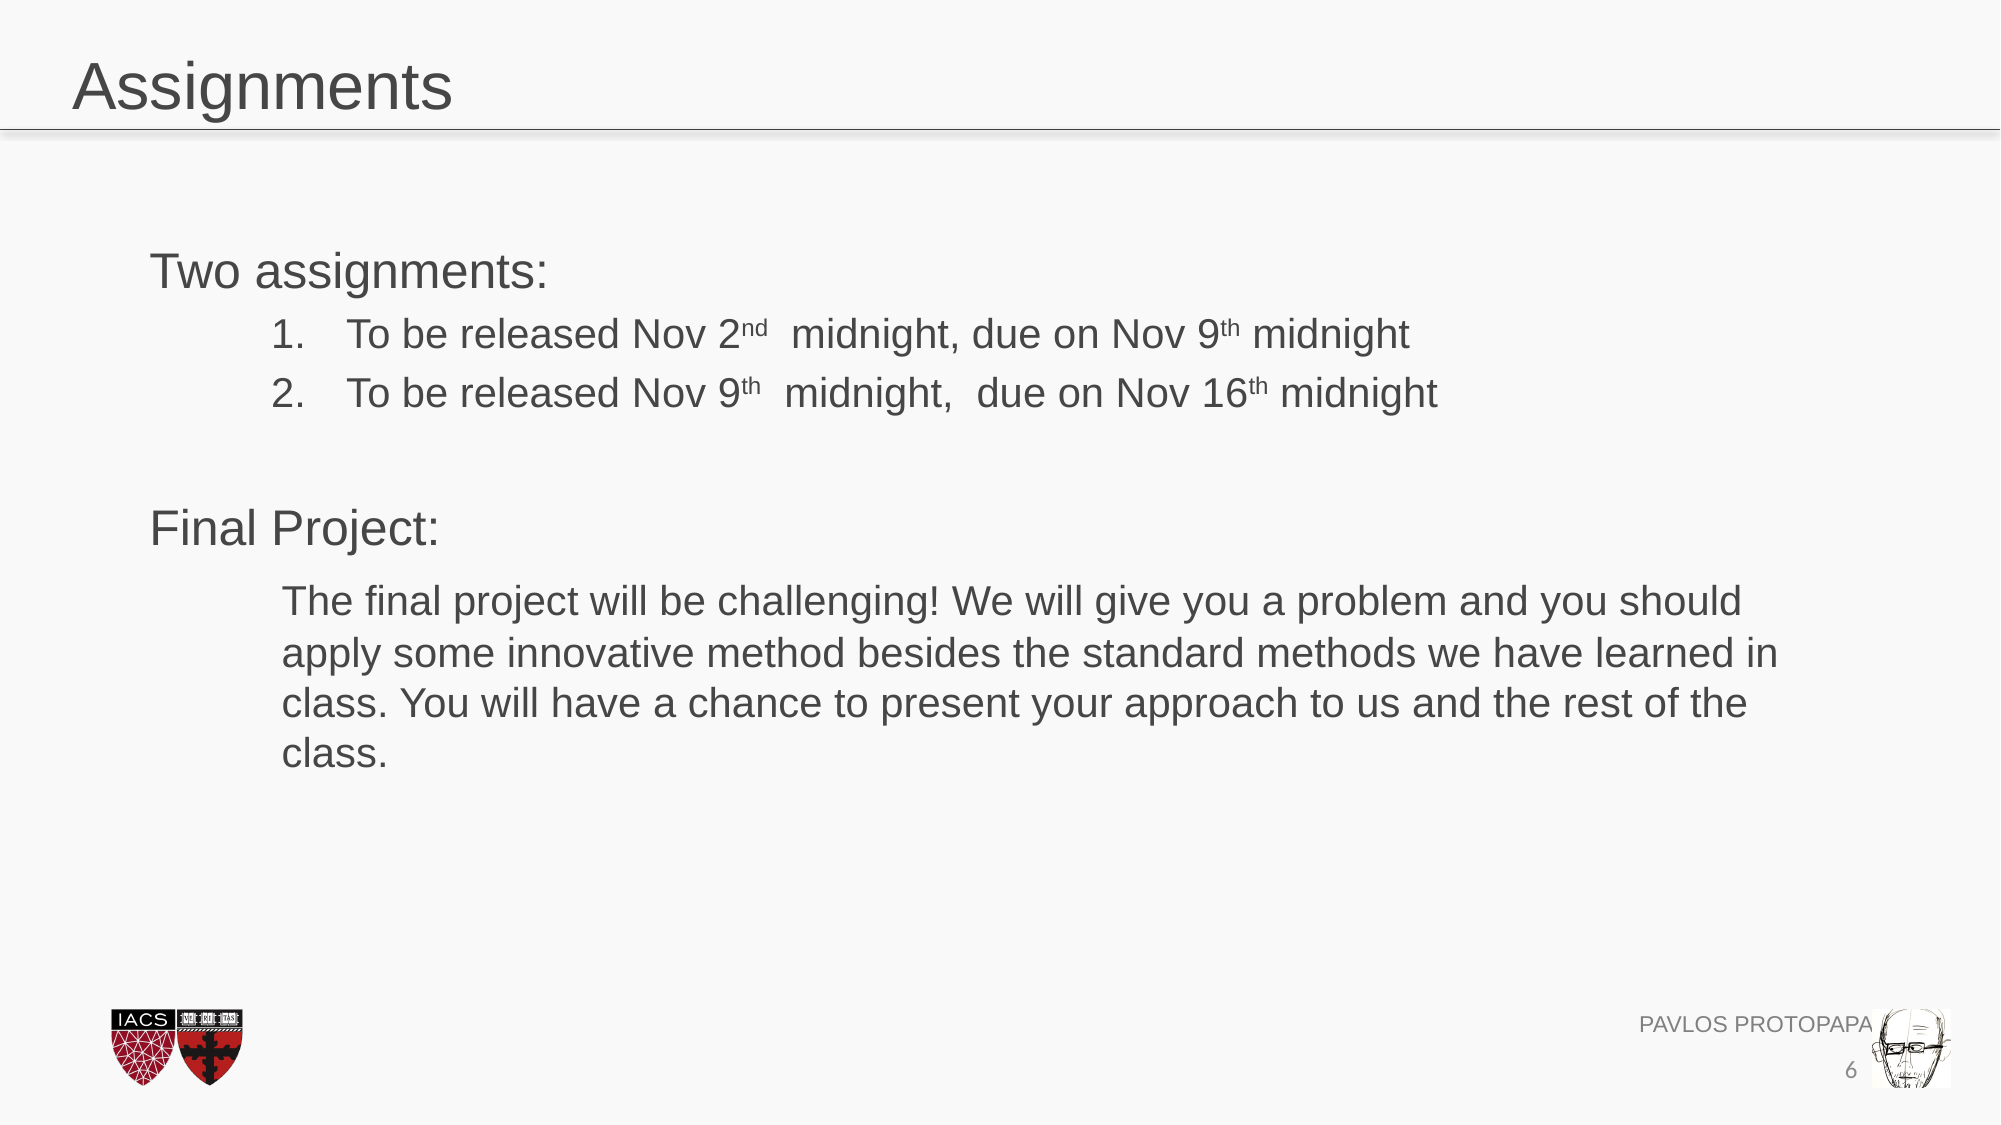

# Assignments

Two assignments:
To be released Nov 2nd  midnight, due on Nov 9th midnight
To be released Nov 9th  midnight,  due on Nov 16th midnight

Final Project:
	The final project will be challenging! We will give you a problem and you should apply some innovative method besides the standard methods we have learned in class. You will have a chance to present your approach to us and the rest of the class.

6